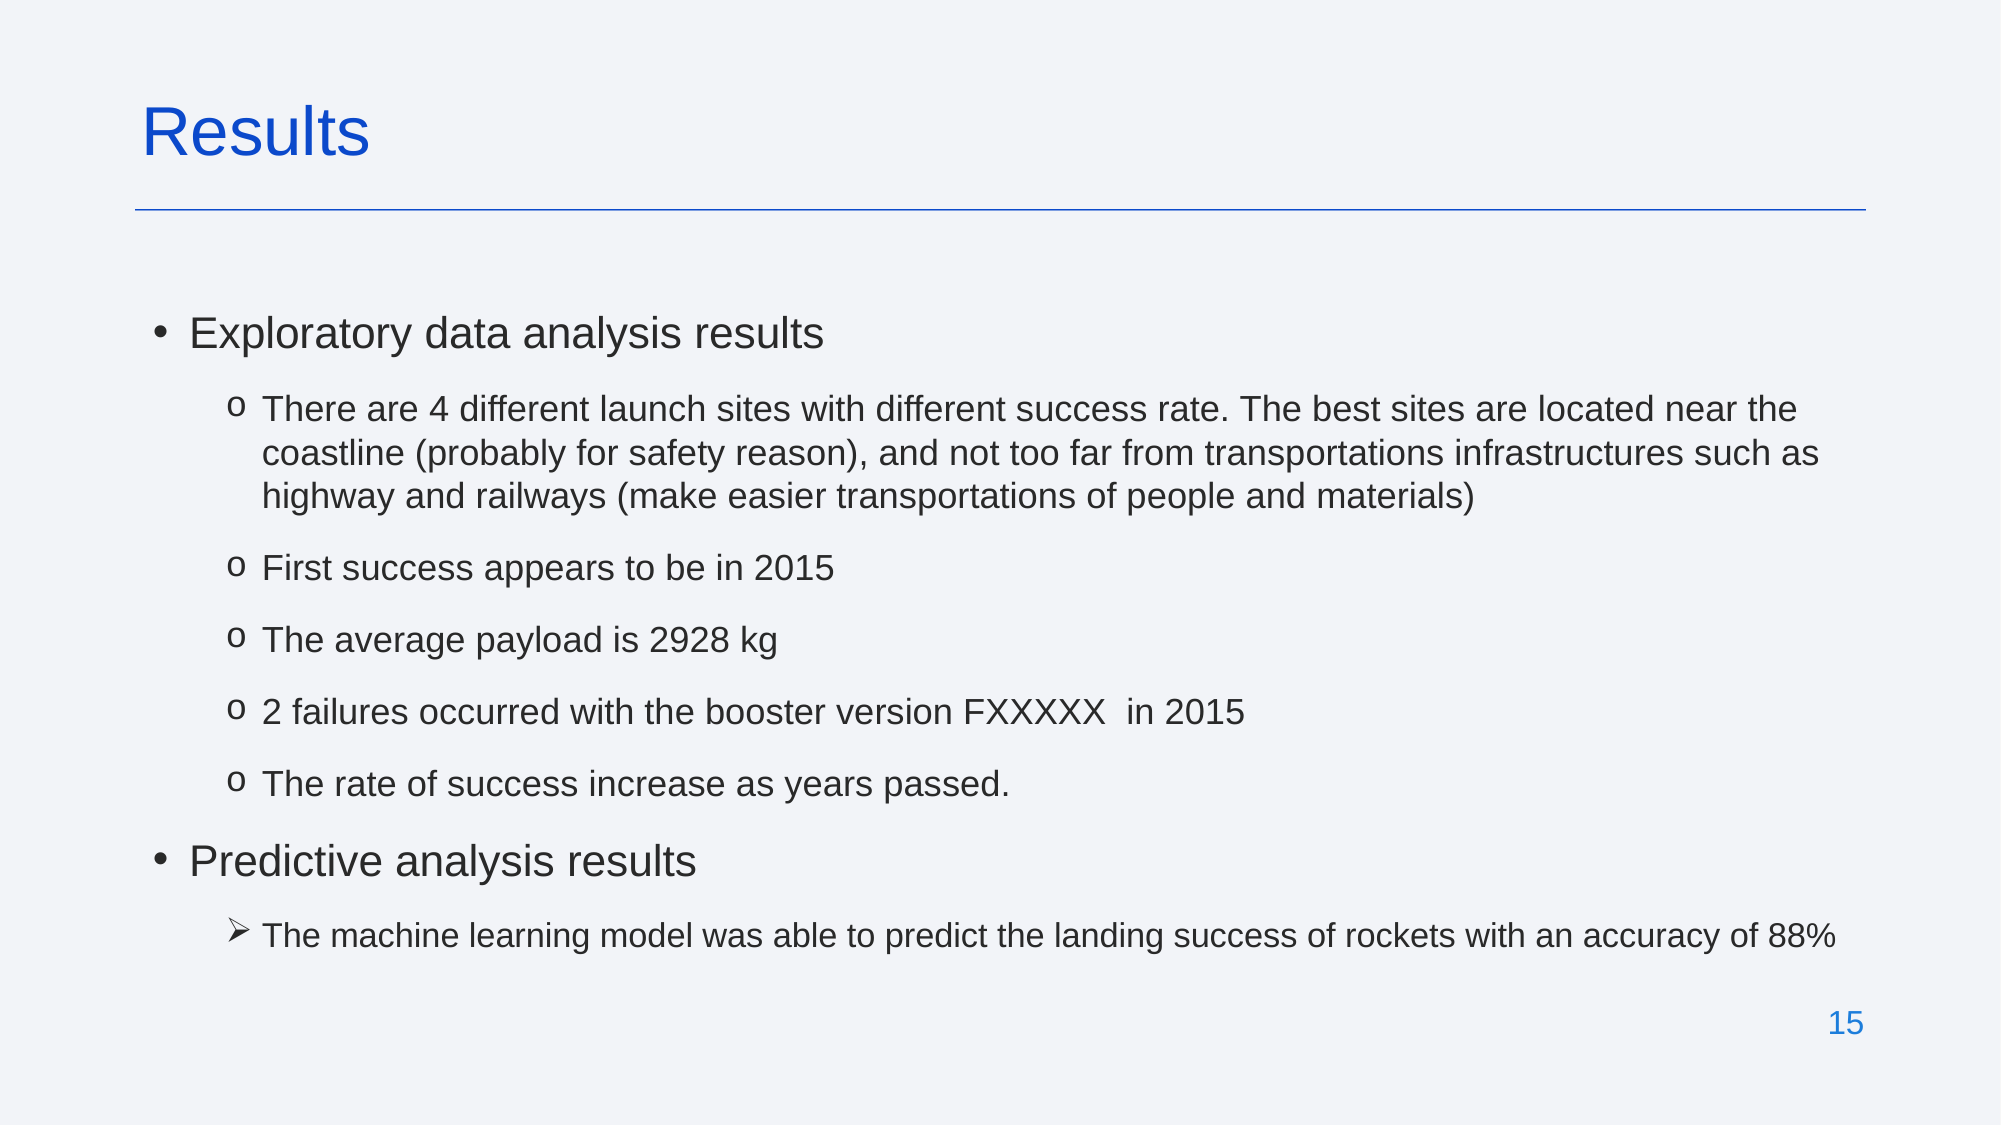

Results
Exploratory data analysis results
There are 4 different launch sites with different success rate. The best sites are located near the coastline (probably for safety reason), and not too far from transportations infrastructures such as highway and railways (make easier transportations of people and materials)
First success appears to be in 2015
The average payload is 2928 kg
2 failures occurred with the booster version FXXXXX  in 2015
The rate of success increase as years passed.
Predictive analysis results
The machine learning model was able to predict the landing success of rockets with an accuracy of 88%

15